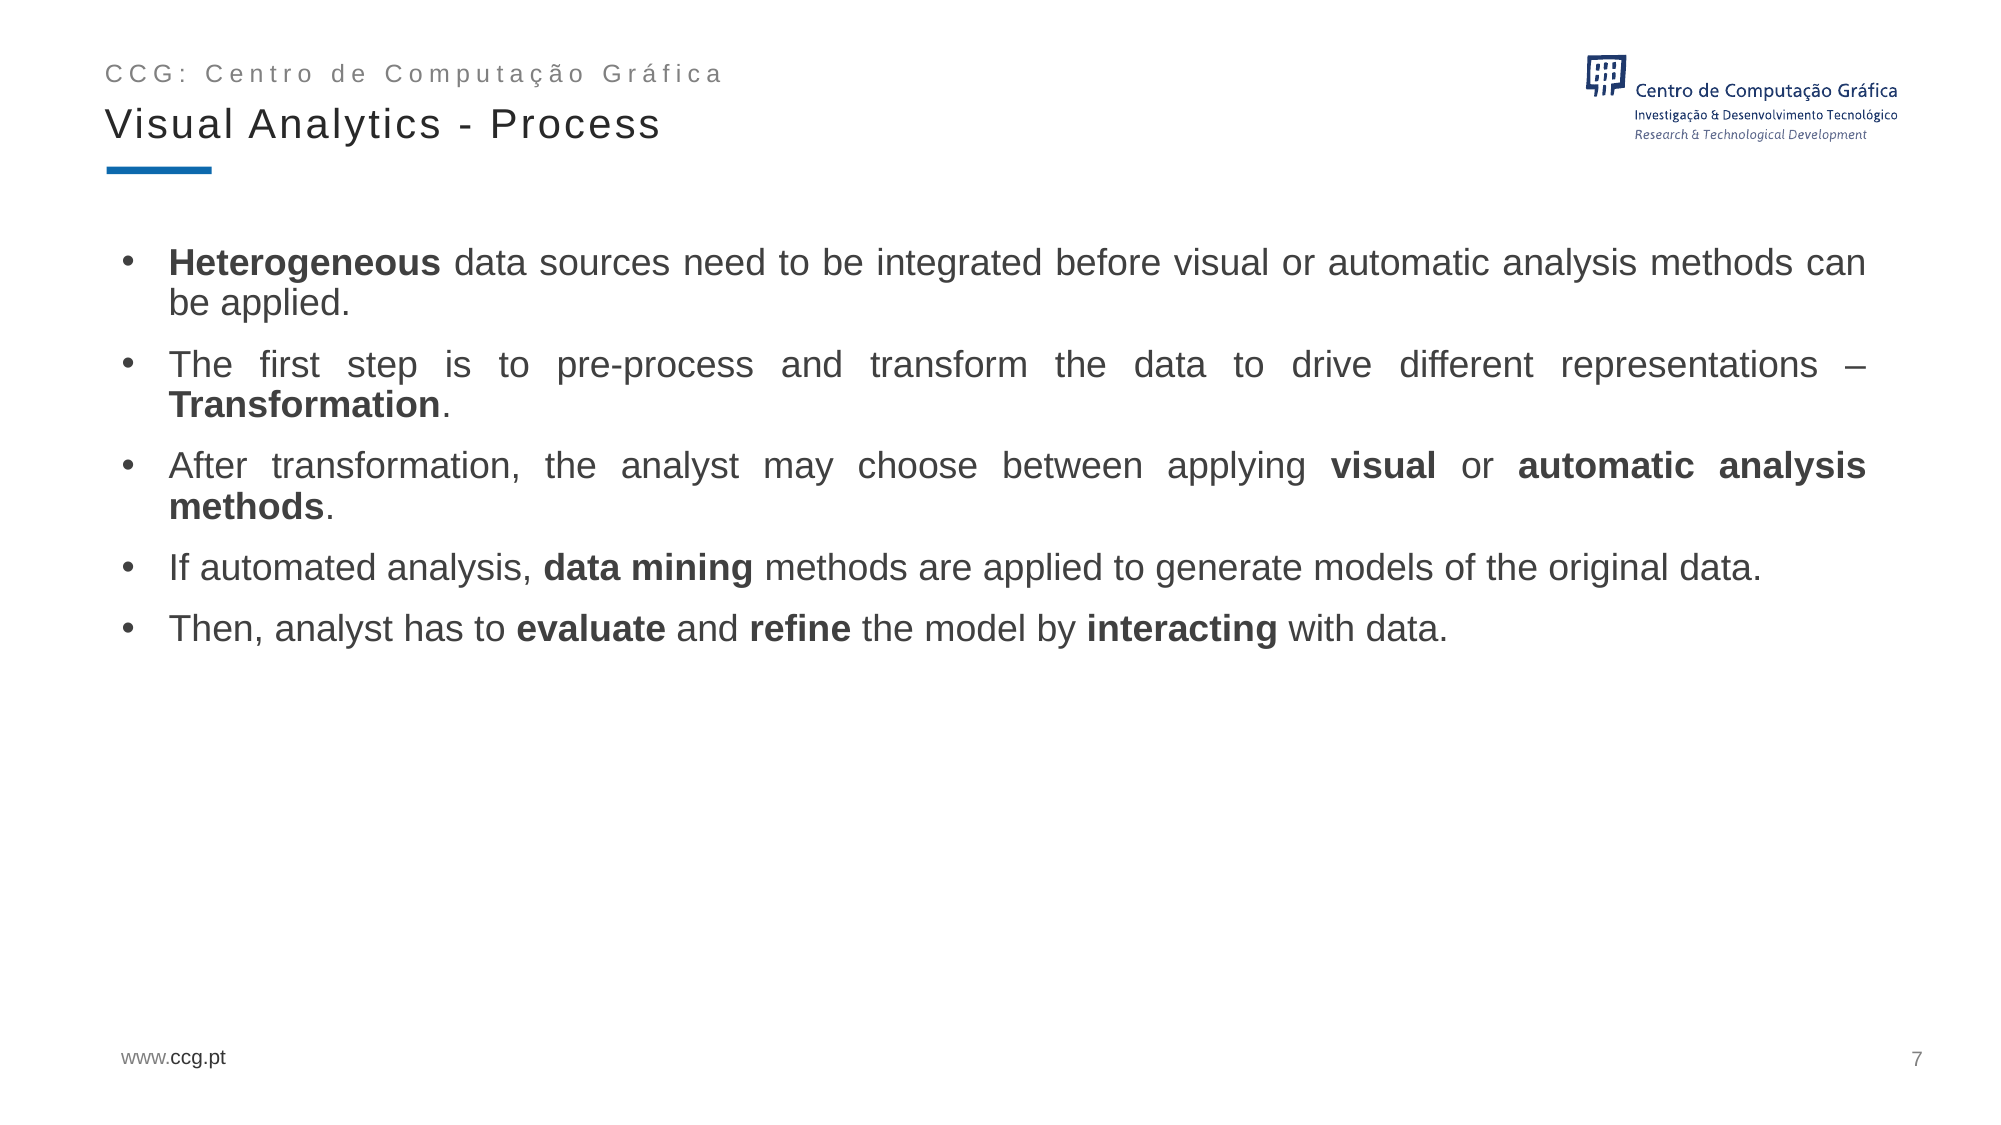

Visual Analytics - Process
Heterogeneous data sources need to be integrated before visual or automatic analysis methods can be applied.
The first step is to pre-process and transform the data to drive different representations – Transformation.
After transformation, the analyst may choose between applying visual or automatic analysis methods.
If automated analysis, data mining methods are applied to generate models of the original data.
Then, analyst has to evaluate and refine the model by interacting with data.
7